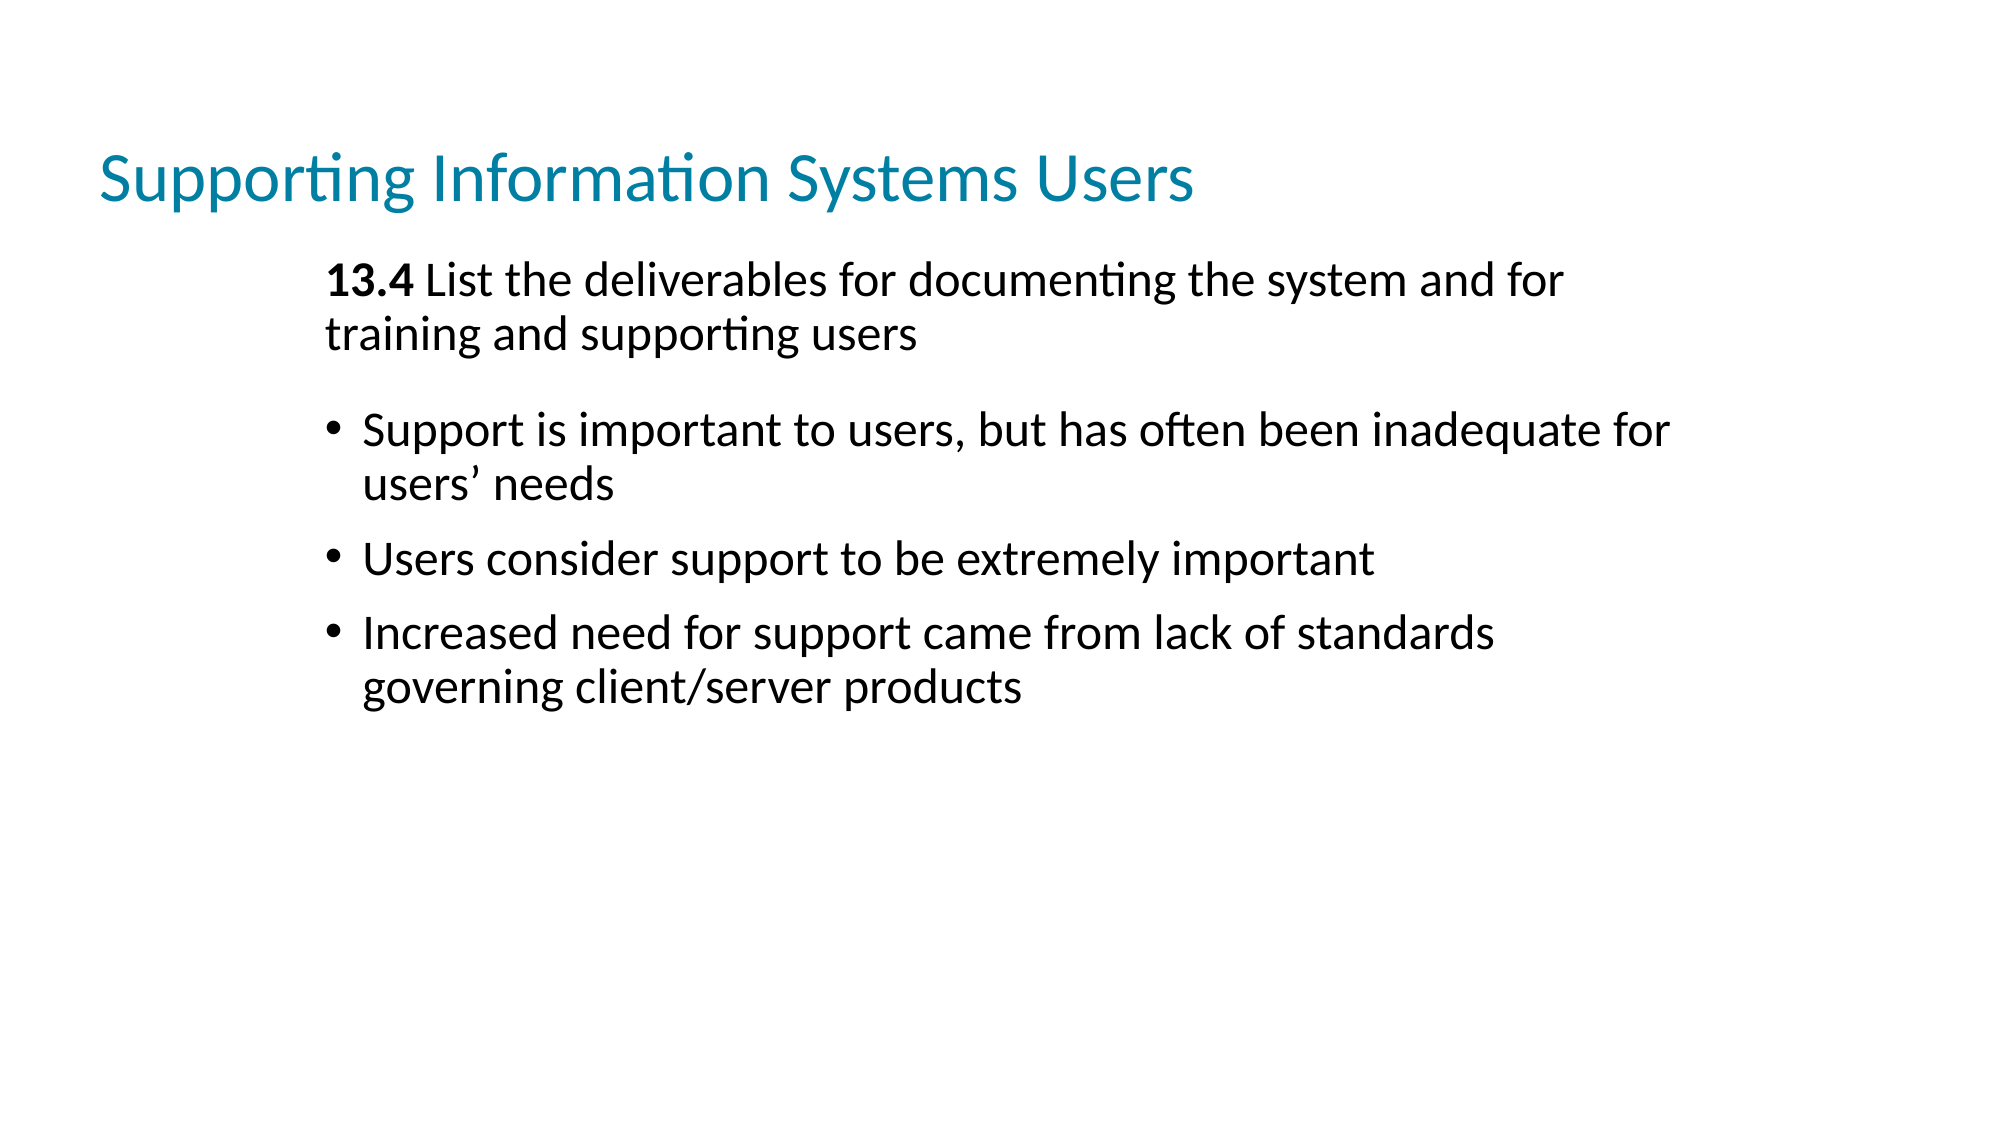

# Supporting Information Systems Users
13.4 List the deliverables for documenting the system and for training and supporting users
Support is important to users, but has often been inadequate for users’ needs
Users consider support to be extremely important
Increased need for support came from lack of standards governing client/server products